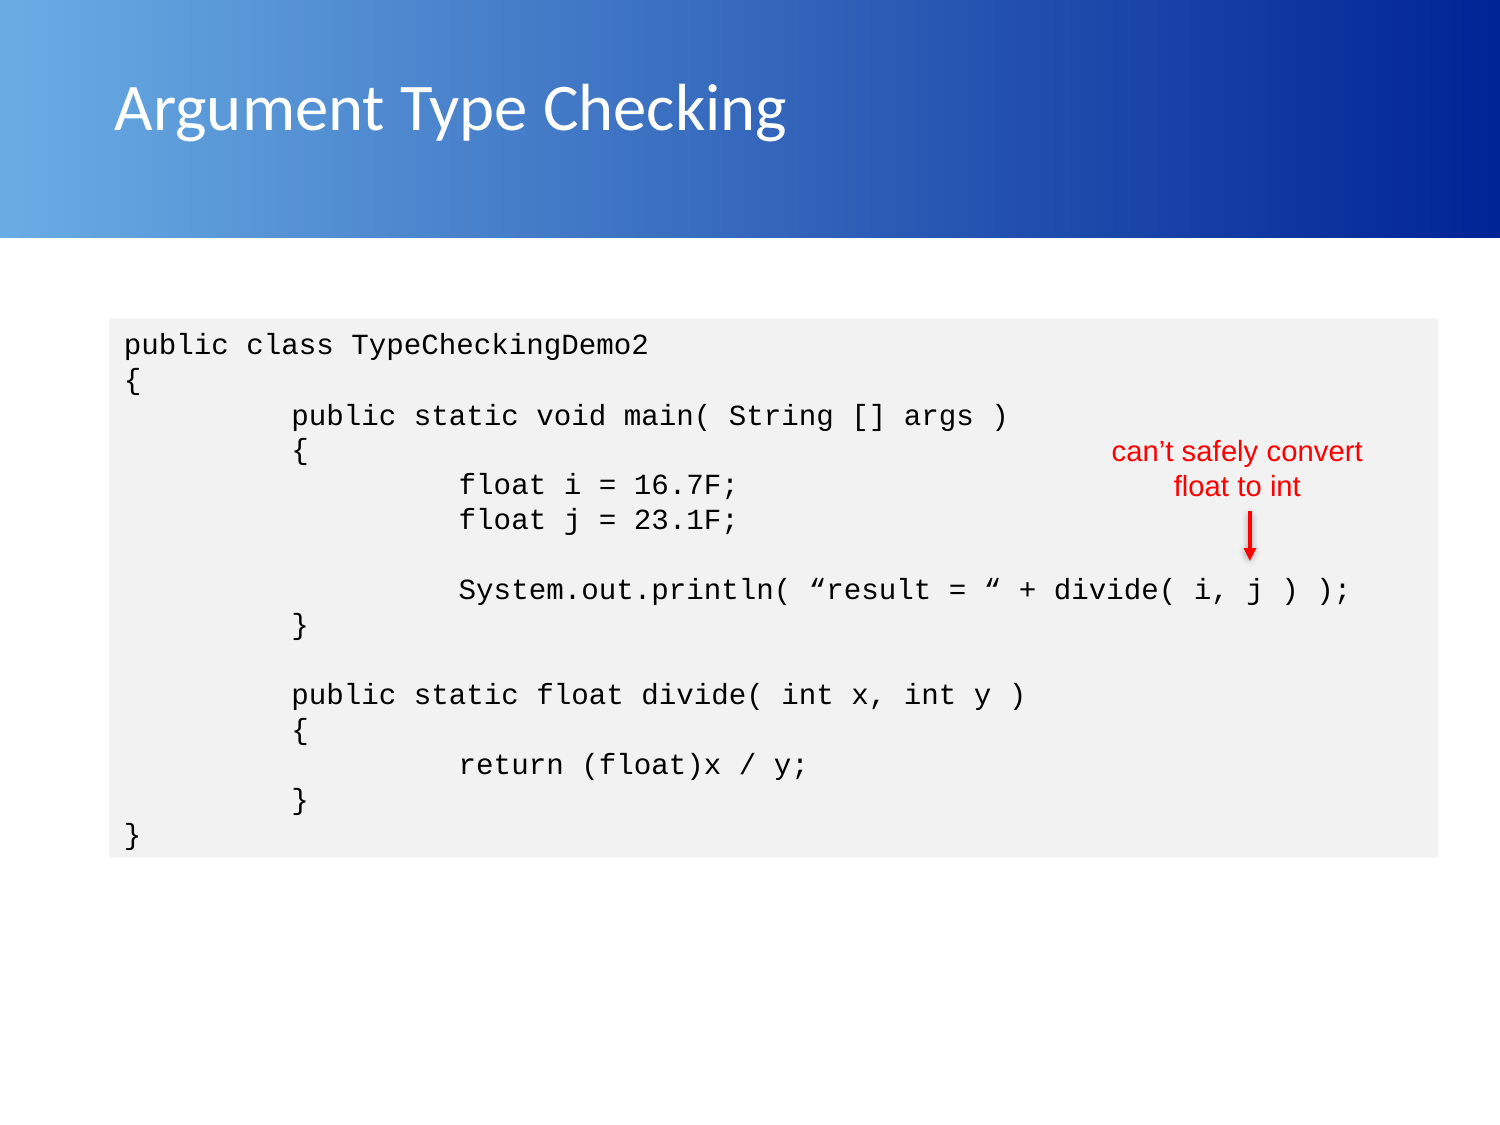

# Argument Type Checking

public class TypeCheckingDemo2
{
	 public static void main( String [] args )
	 {
		  float i = 16.7F;
		  float j = 23.1F;

		  System.out.println( “result = “ + divide( i, j ) );
	 }

	 public static float divide( int x, int y )
	 {
		  return (float)x / y;
	 }
}
can’t safely convert float to int